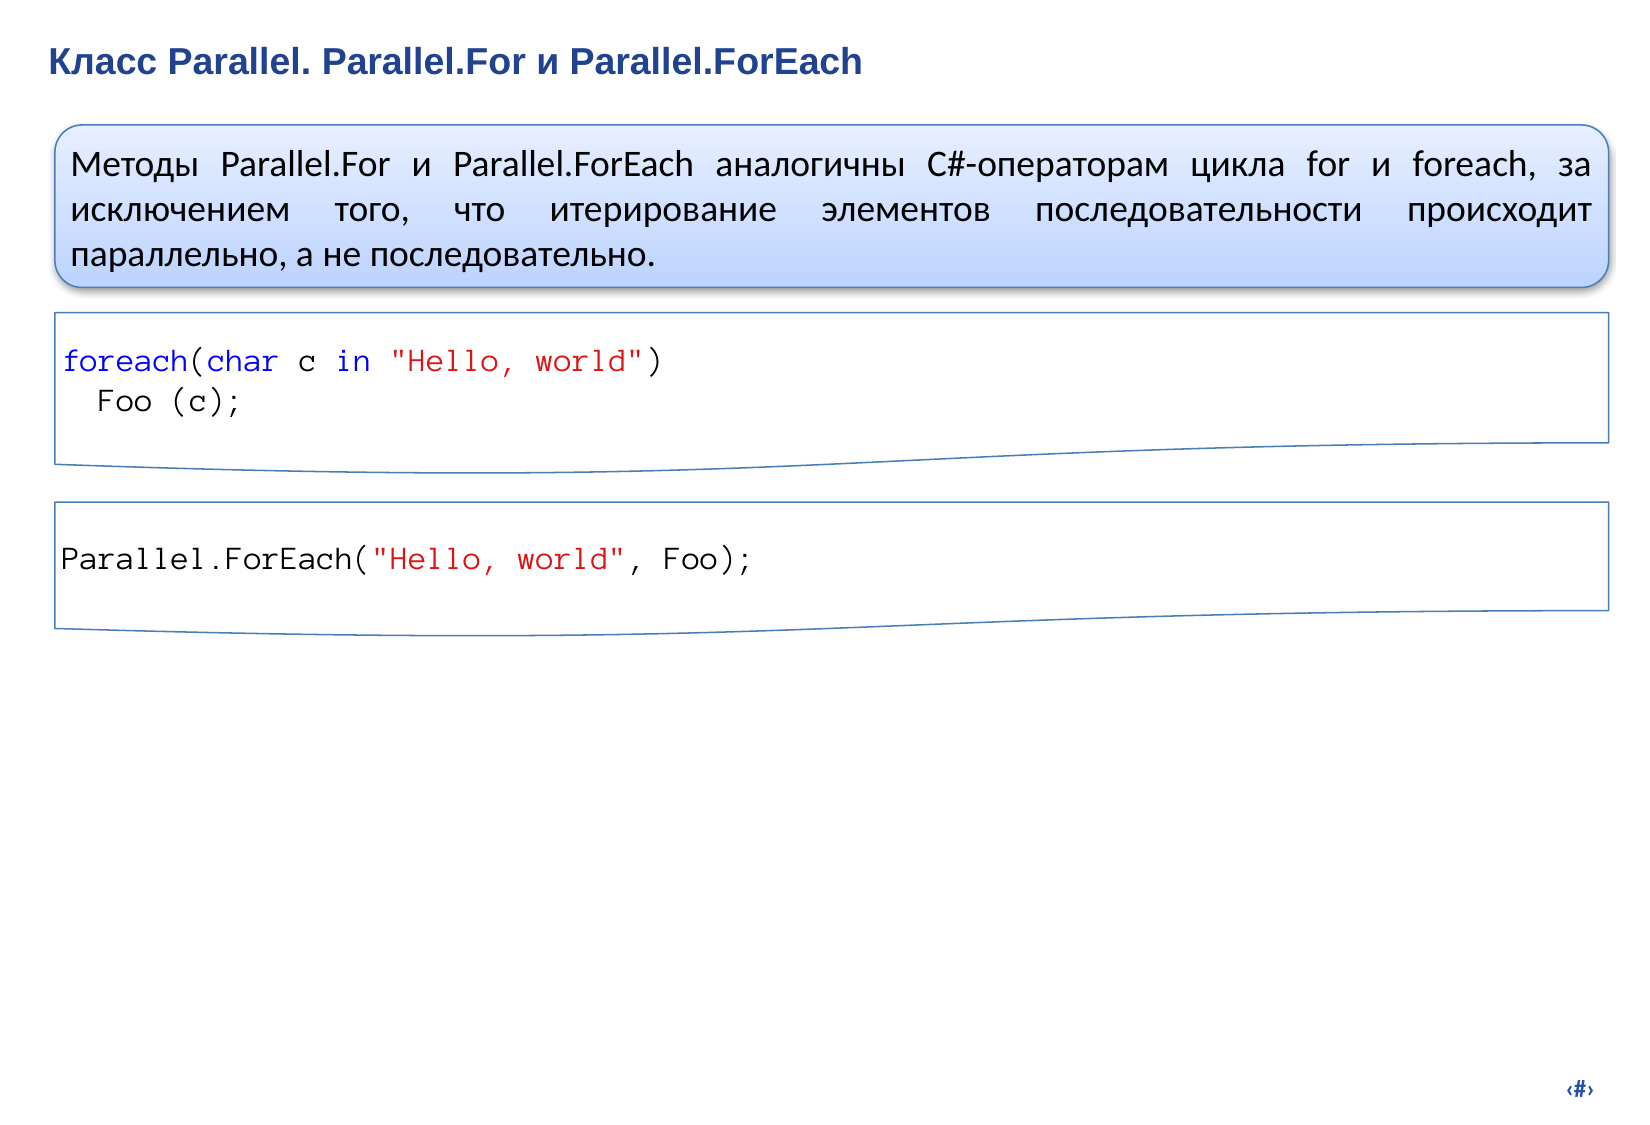

# Класс Parallel. Parallel.For и Parallel.ForEach

Методы Parallel.For и Parallel.ForEach аналогичны C#-операторам цикла for и foreach, за исключением того, что итерирование элементов последовательности происходит параллельно, а не последовательно.

foreach(char c in "Hello, world")
  Foo (c);

Parallel.ForEach("Hello, world", Foo);